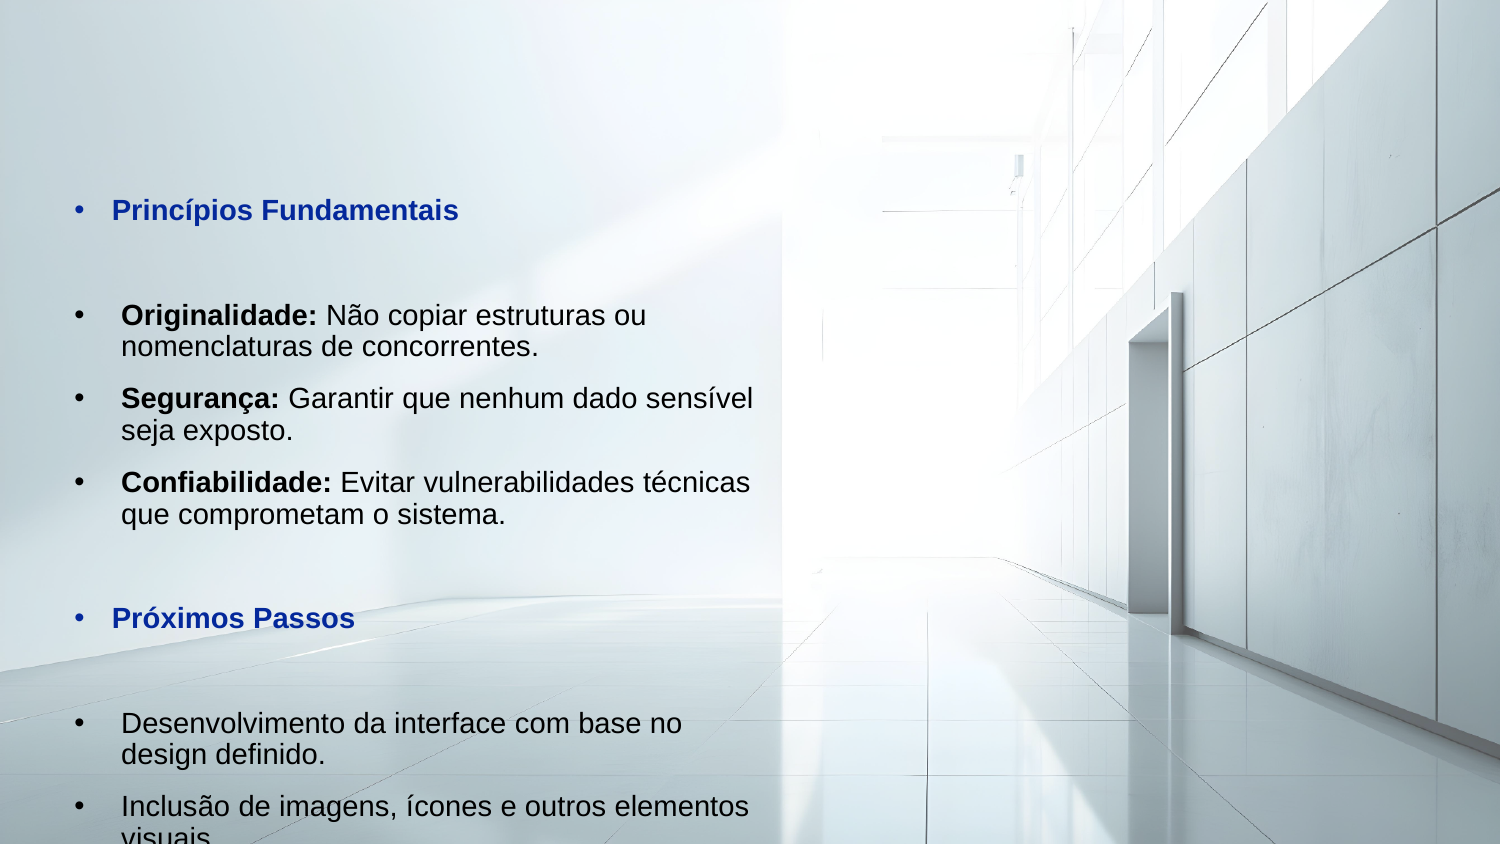

# Princípios Fundamentais

Originalidade: Não copiar estruturas ou nomenclaturas de concorrentes.
Segurança: Garantir que nenhum dado sensível seja exposto.
Confiabilidade: Evitar vulnerabilidades técnicas que comprometam o sistema.

Próximos Passos

Desenvolvimento da interface com base no design definido.
Inclusão de imagens, ícones e outros elementos visuais.
Testes de usabilidade com o público-alvo.